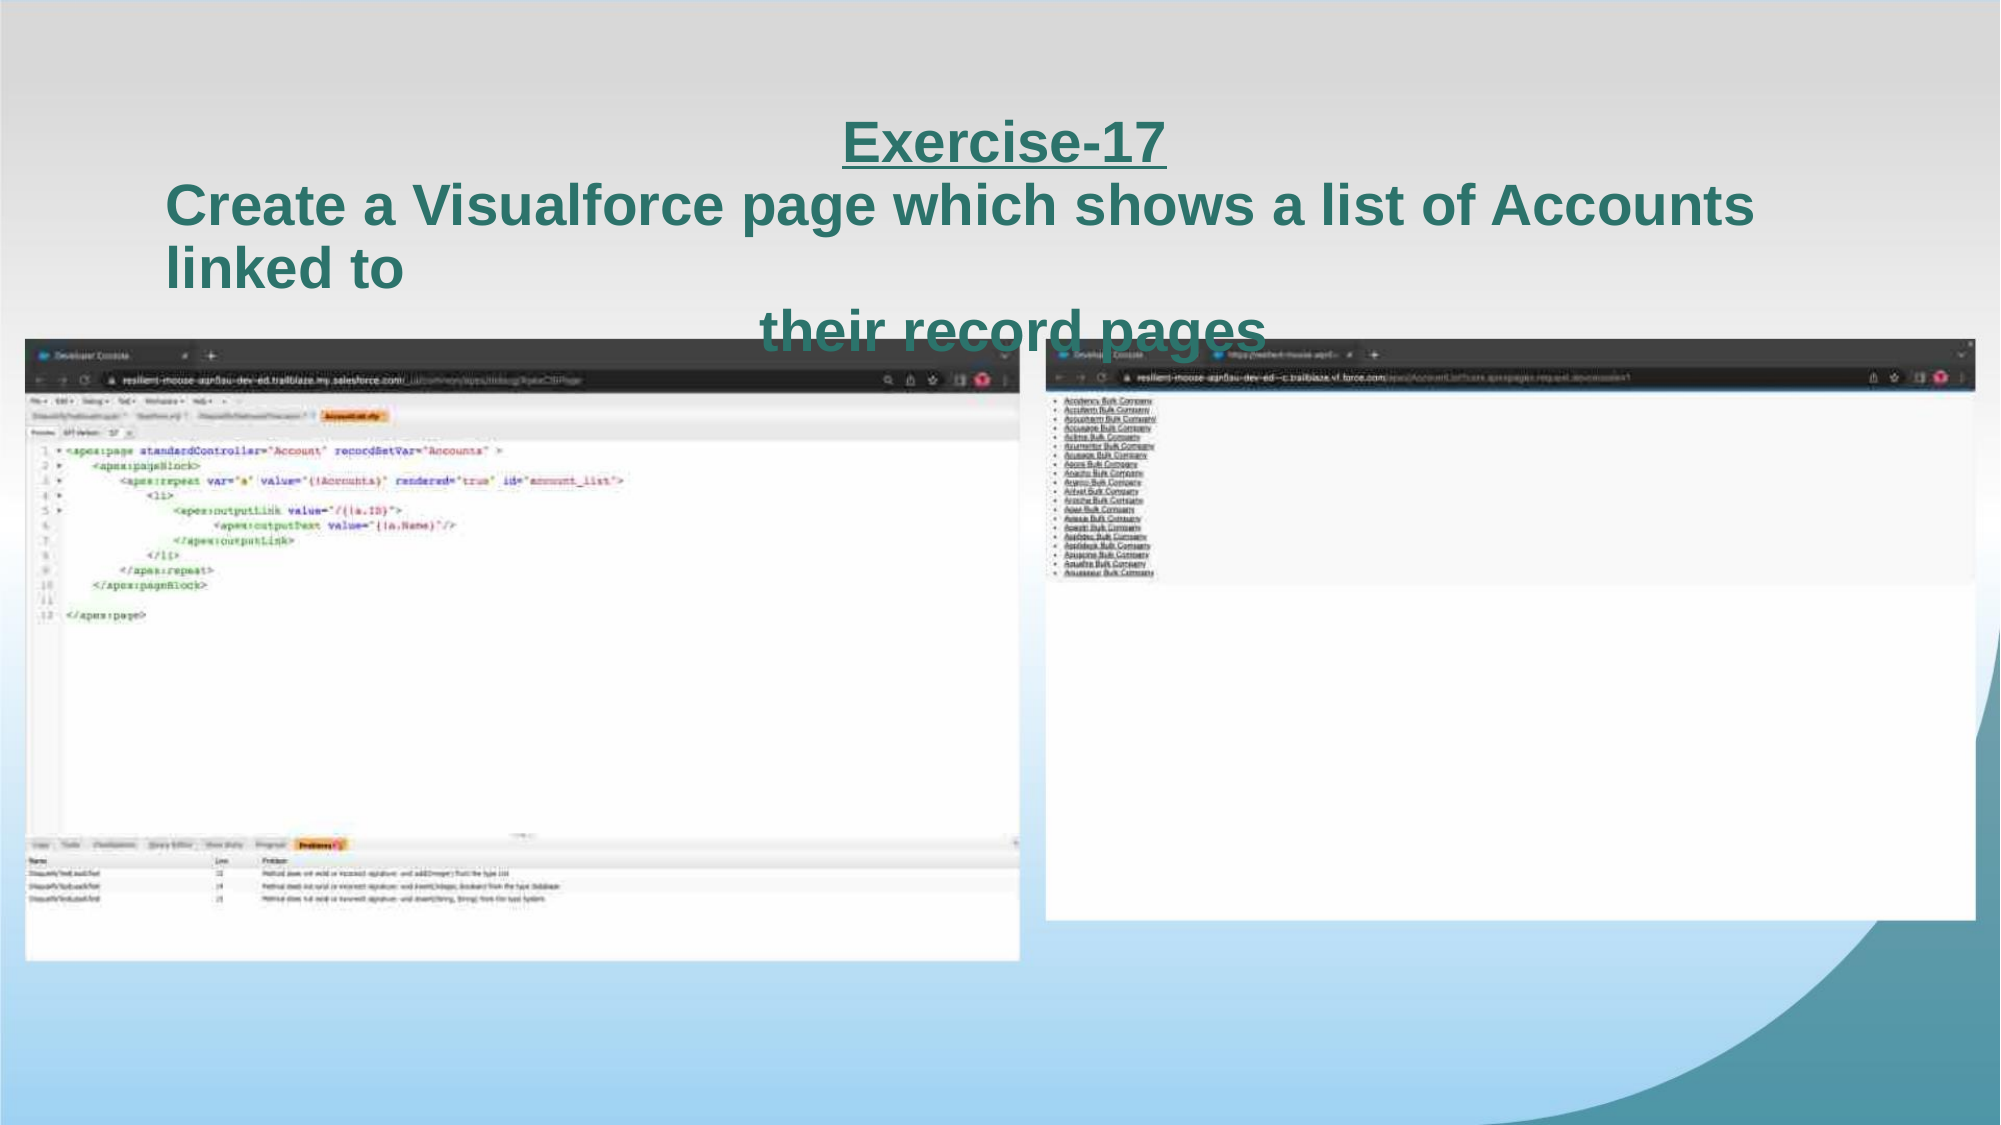

Exercise-17
Create a Visualforce page which shows a list of Accounts linked to
their record pages